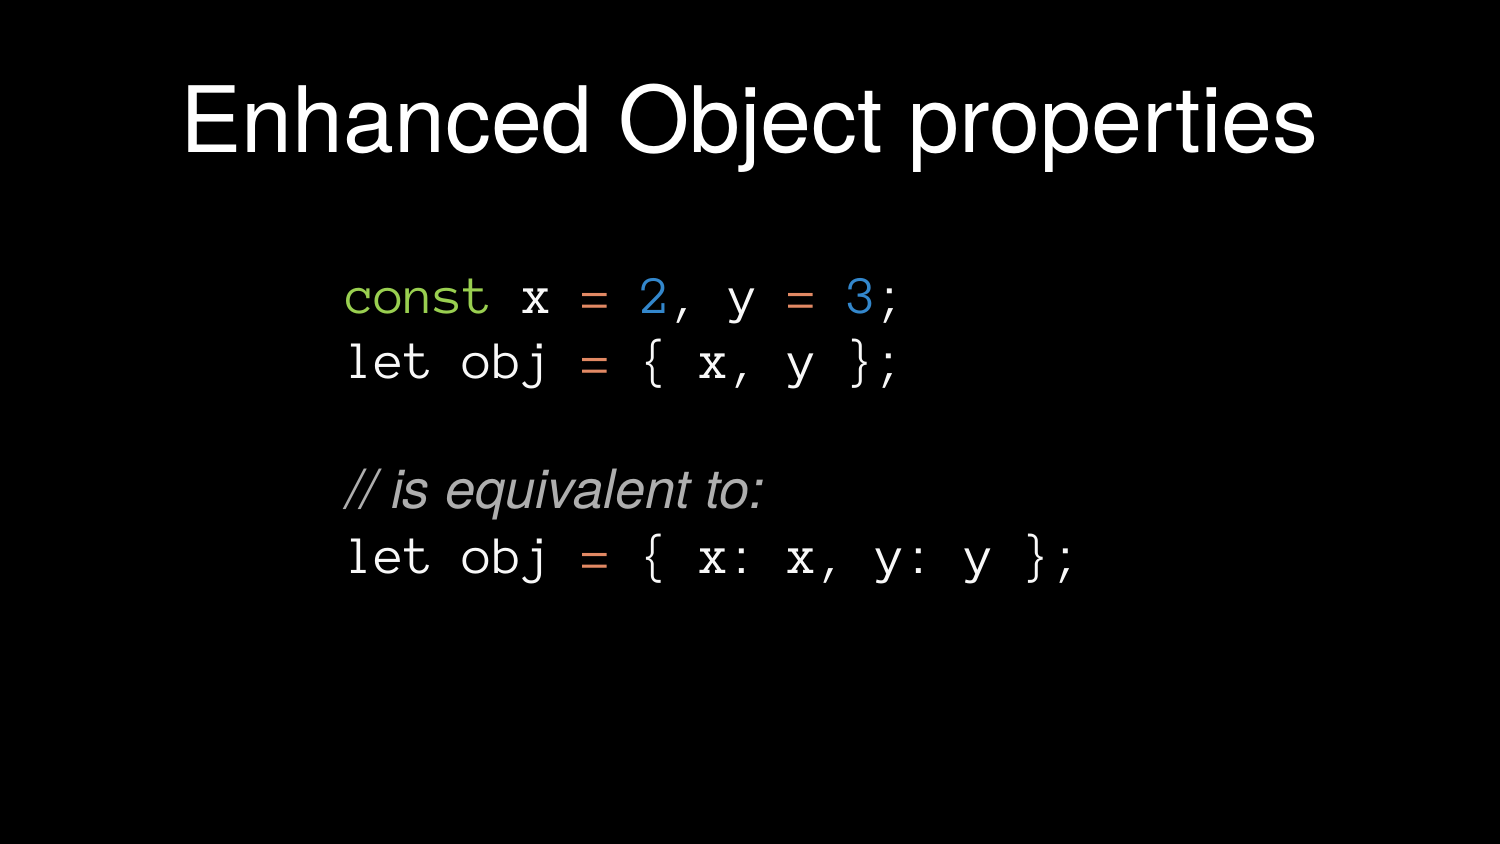

# Enhanced Object properties
const x = 2, y = 3;
let obj = { x, y };

// is equivalent to:
let obj = { x: x, y: y };